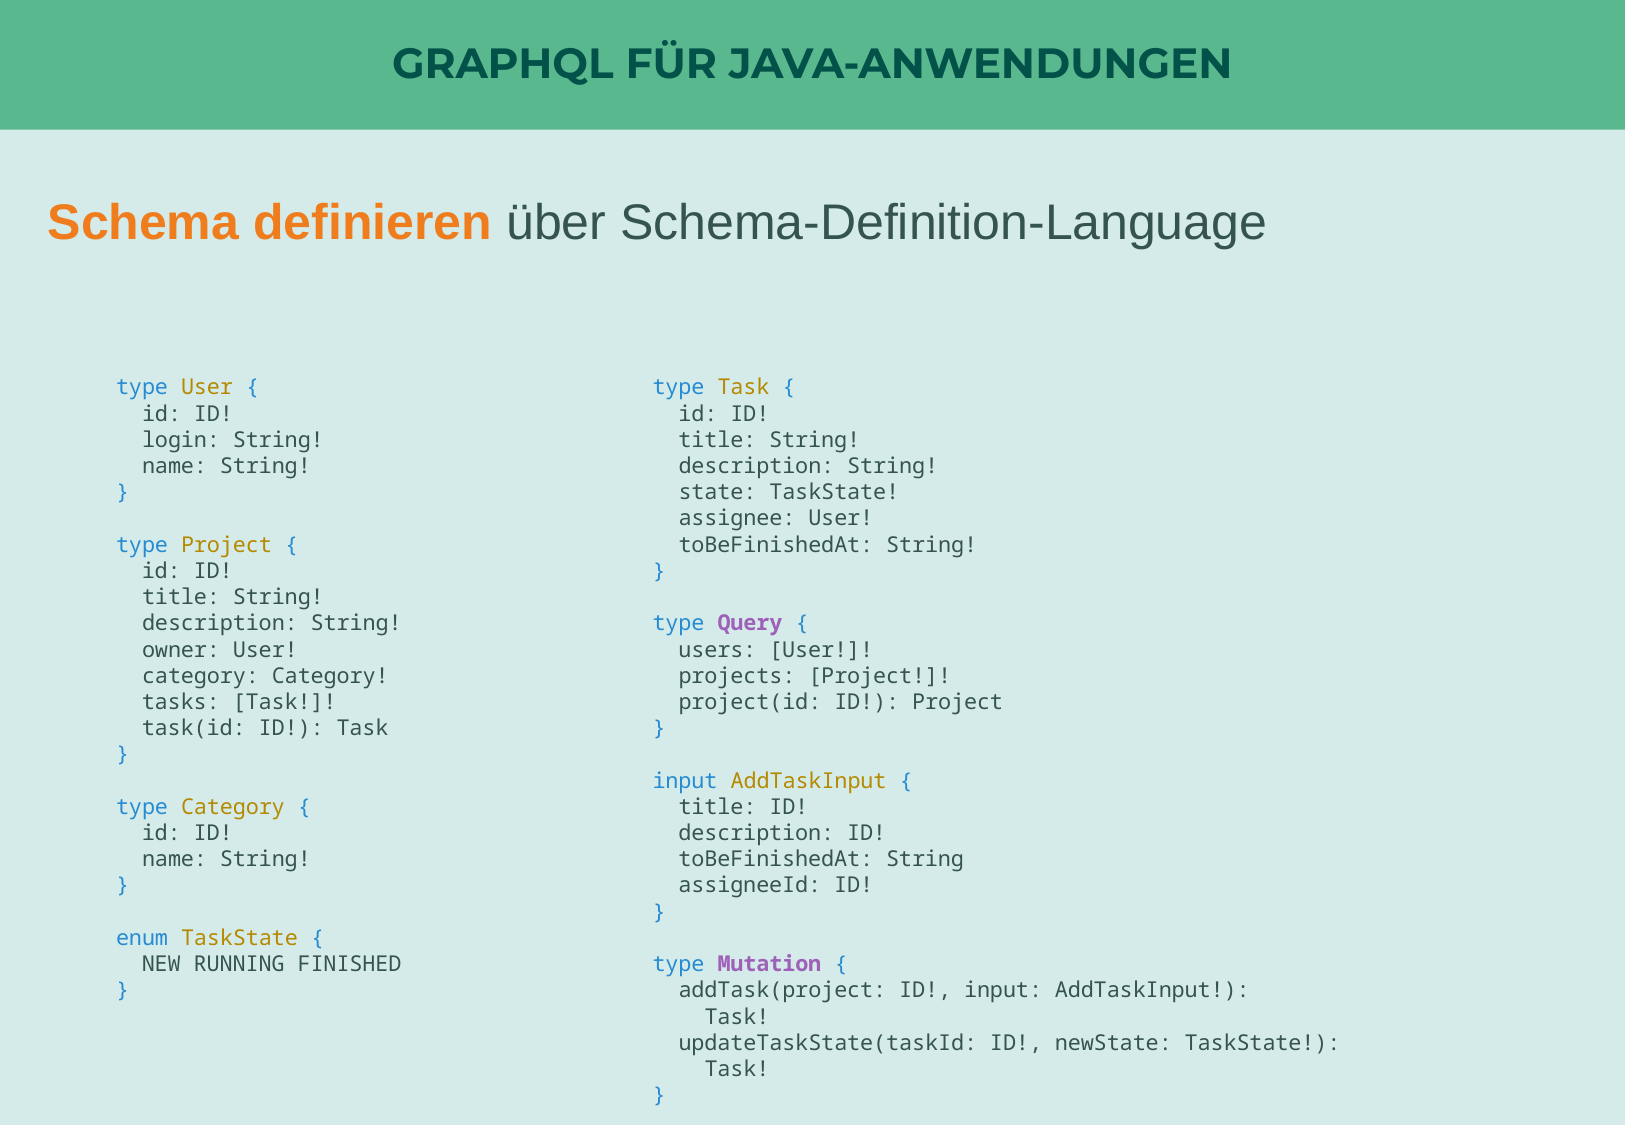

# GraphQL für Java-Anwendungen
Schema definieren über Schema-Definition-Language
type User {
  id: ID!
  login: String!
  name: String!
}
type Project {
  id: ID!
  title: String!
  description: String!
  owner: User!
  category: Category!
  tasks: [Task!]!
  task(id: ID!): Task
}
type Category {
  id: ID!
  name: String!
}

enum TaskState {
  NEW RUNNING FINISHED
}
type Task {
  id: ID!
  title: String!
  description: String!
  state: TaskState!
  assignee: User!
  toBeFinishedAt: String!
}

type Query {
  users: [User!]!
  projects: [Project!]!
  project(id: ID!): Project
}

input AddTaskInput {
  title: ID!
  description: ID!
  toBeFinishedAt: String
  assigneeId: ID!
}
type Mutation {
  addTask(project: ID!, input: AddTaskInput!):
    Task!
  updateTaskState(taskId: ID!, newState: TaskState!):
    Task!
}